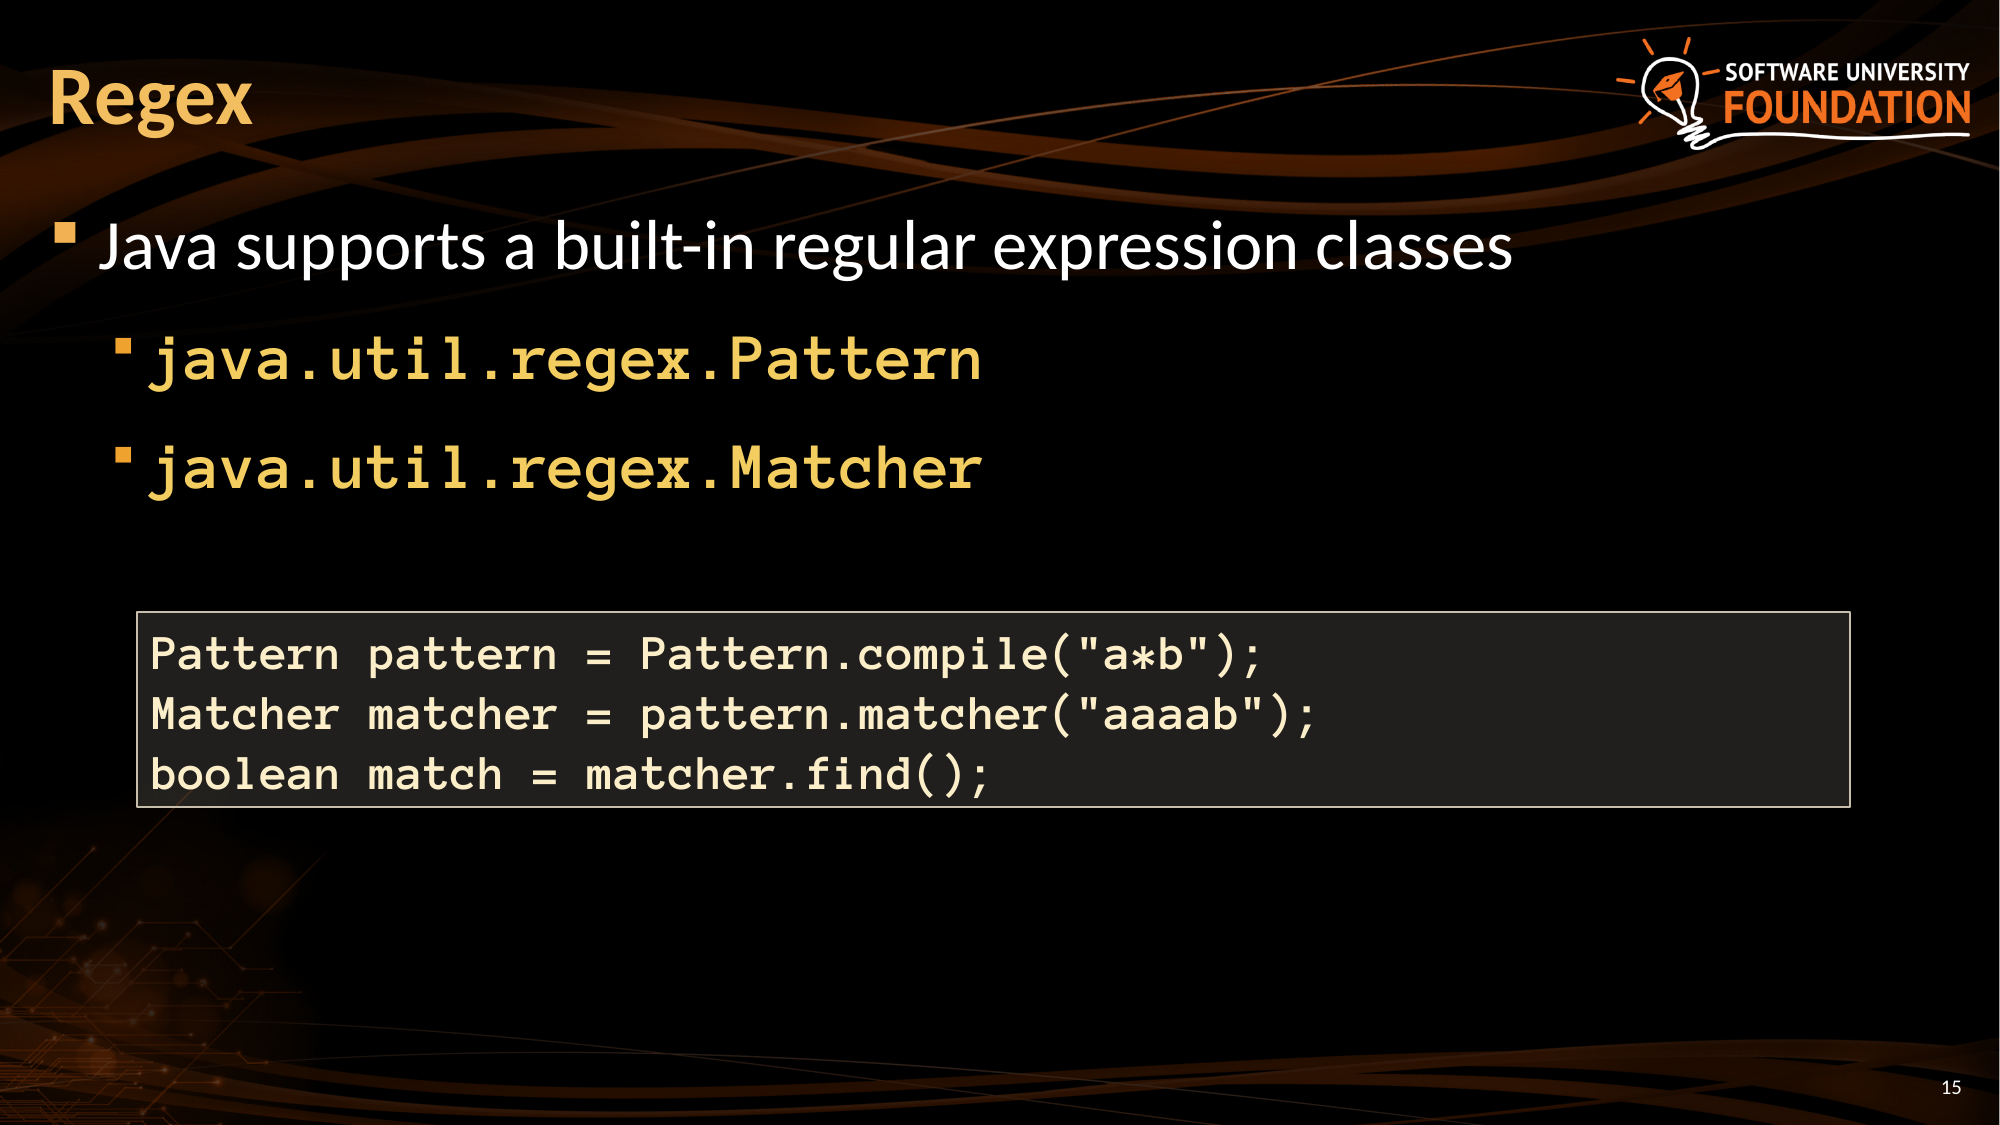

# Regex
Java supports a built-in regular expression classes
java.util.regex.Pattern
java.util.regex.Matcher

Pattern pattern = Pattern.compile("a*b");
Matcher matcher = pattern.matcher("aaaab");
boolean match = matcher.find();
15